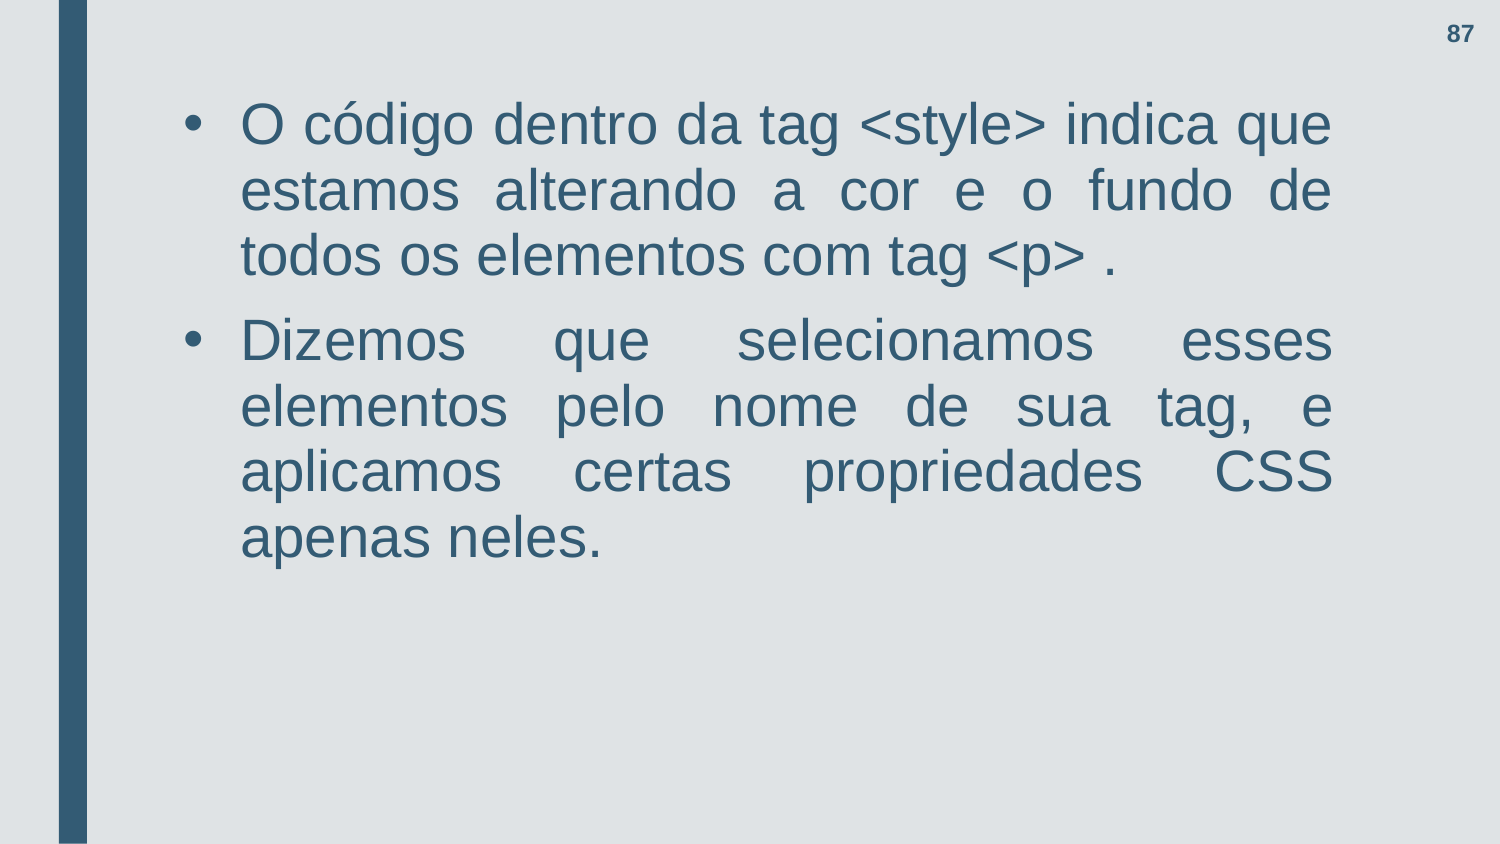

87
O código dentro da tag <style> indica que estamos alterando a cor e o fundo de todos os elementos com tag <p> .
Dizemos que selecionamos esses elementos pelo nome de sua tag, e aplicamos certas propriedades CSS apenas neles.